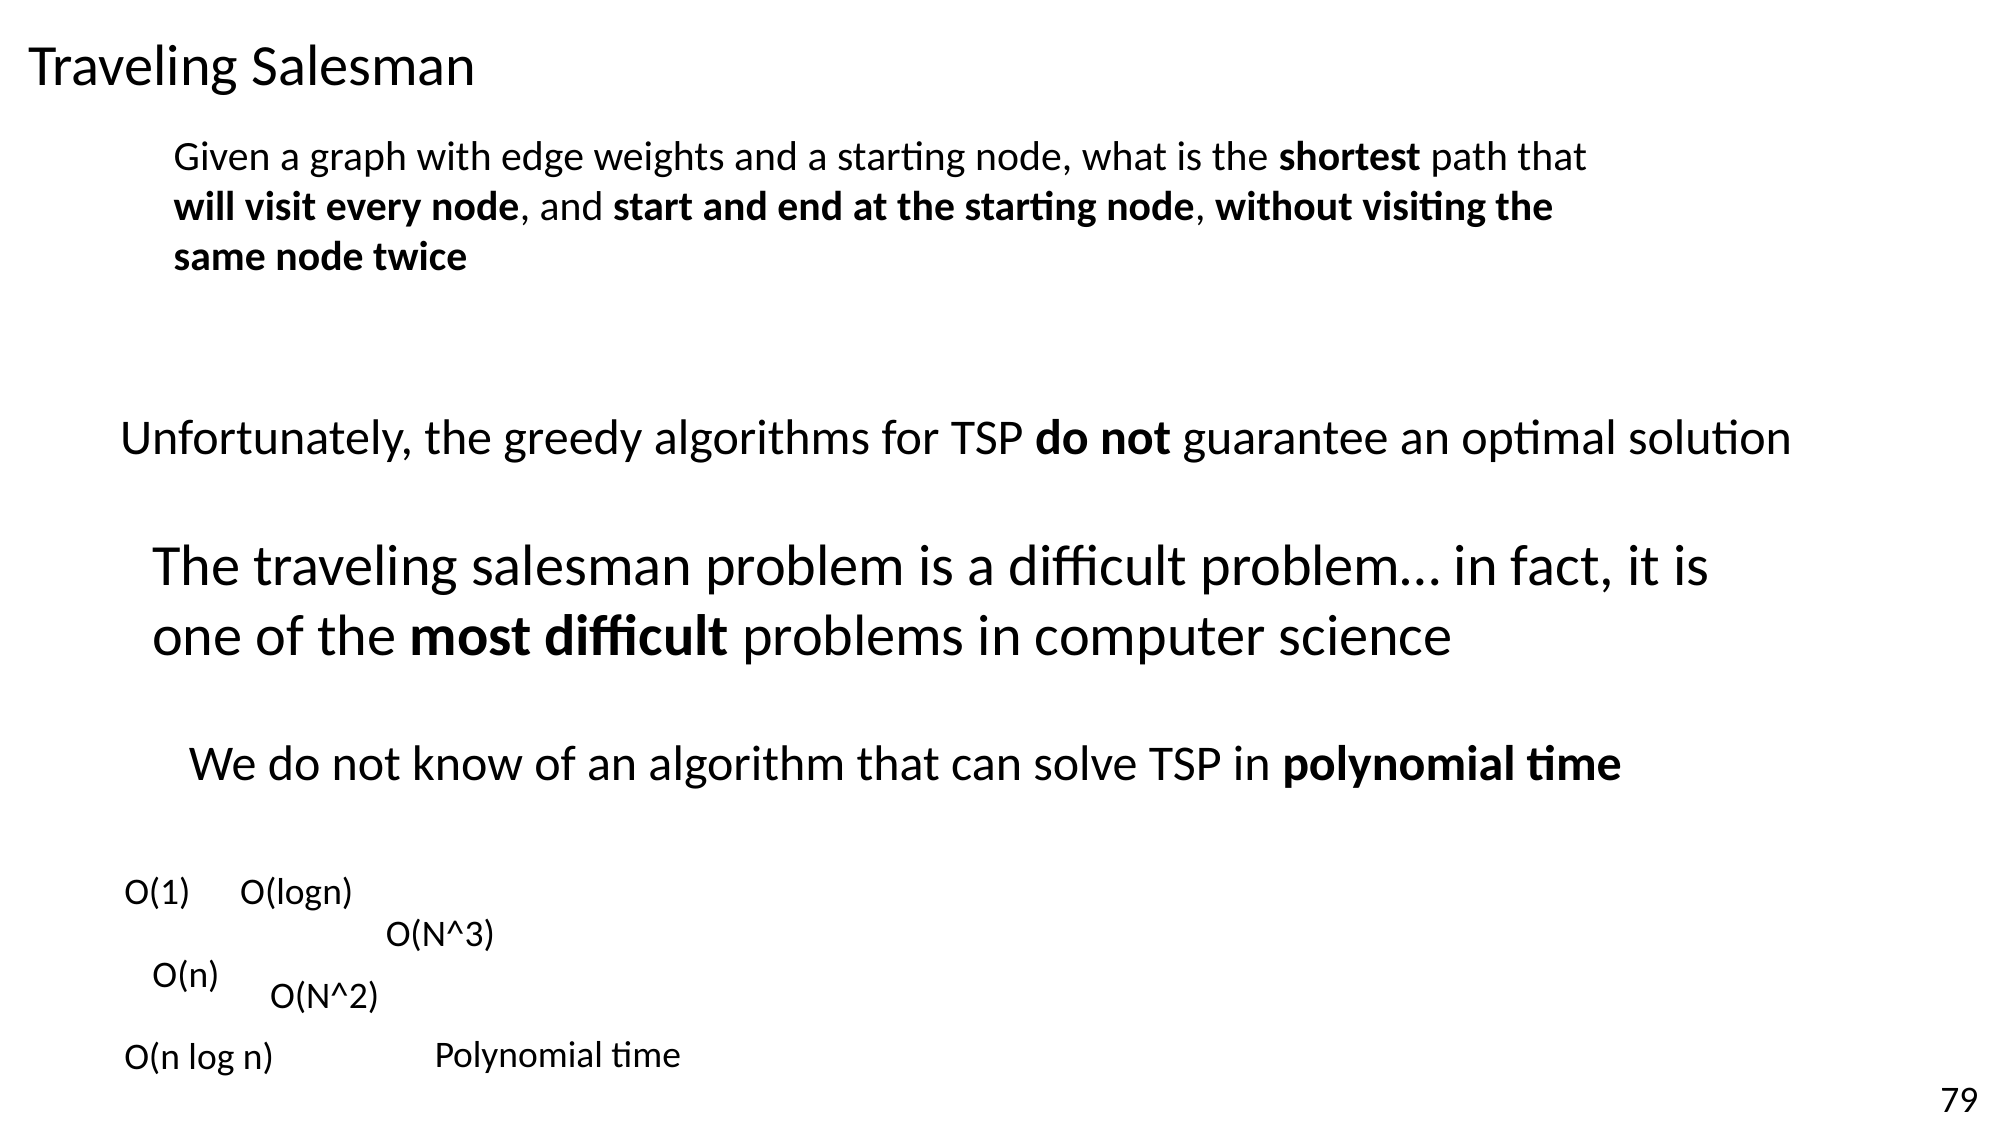

Traveling Salesman
Given a graph with edge weights and a starting node, what is the shortest path that will visit every node, and start and end at the starting node, without visiting the same node twice
Unfortunately, the greedy algorithms for TSP do not guarantee an optimal solution
The traveling salesman problem is a difficult problem… in fact, it is one of the most difficult problems in computer science
We do not know of an algorithm that can solve TSP in polynomial time
O(1)
O(logn)
O(N^3)
O(n)
O(N^2)
Polynomial time
O(n log n)
79